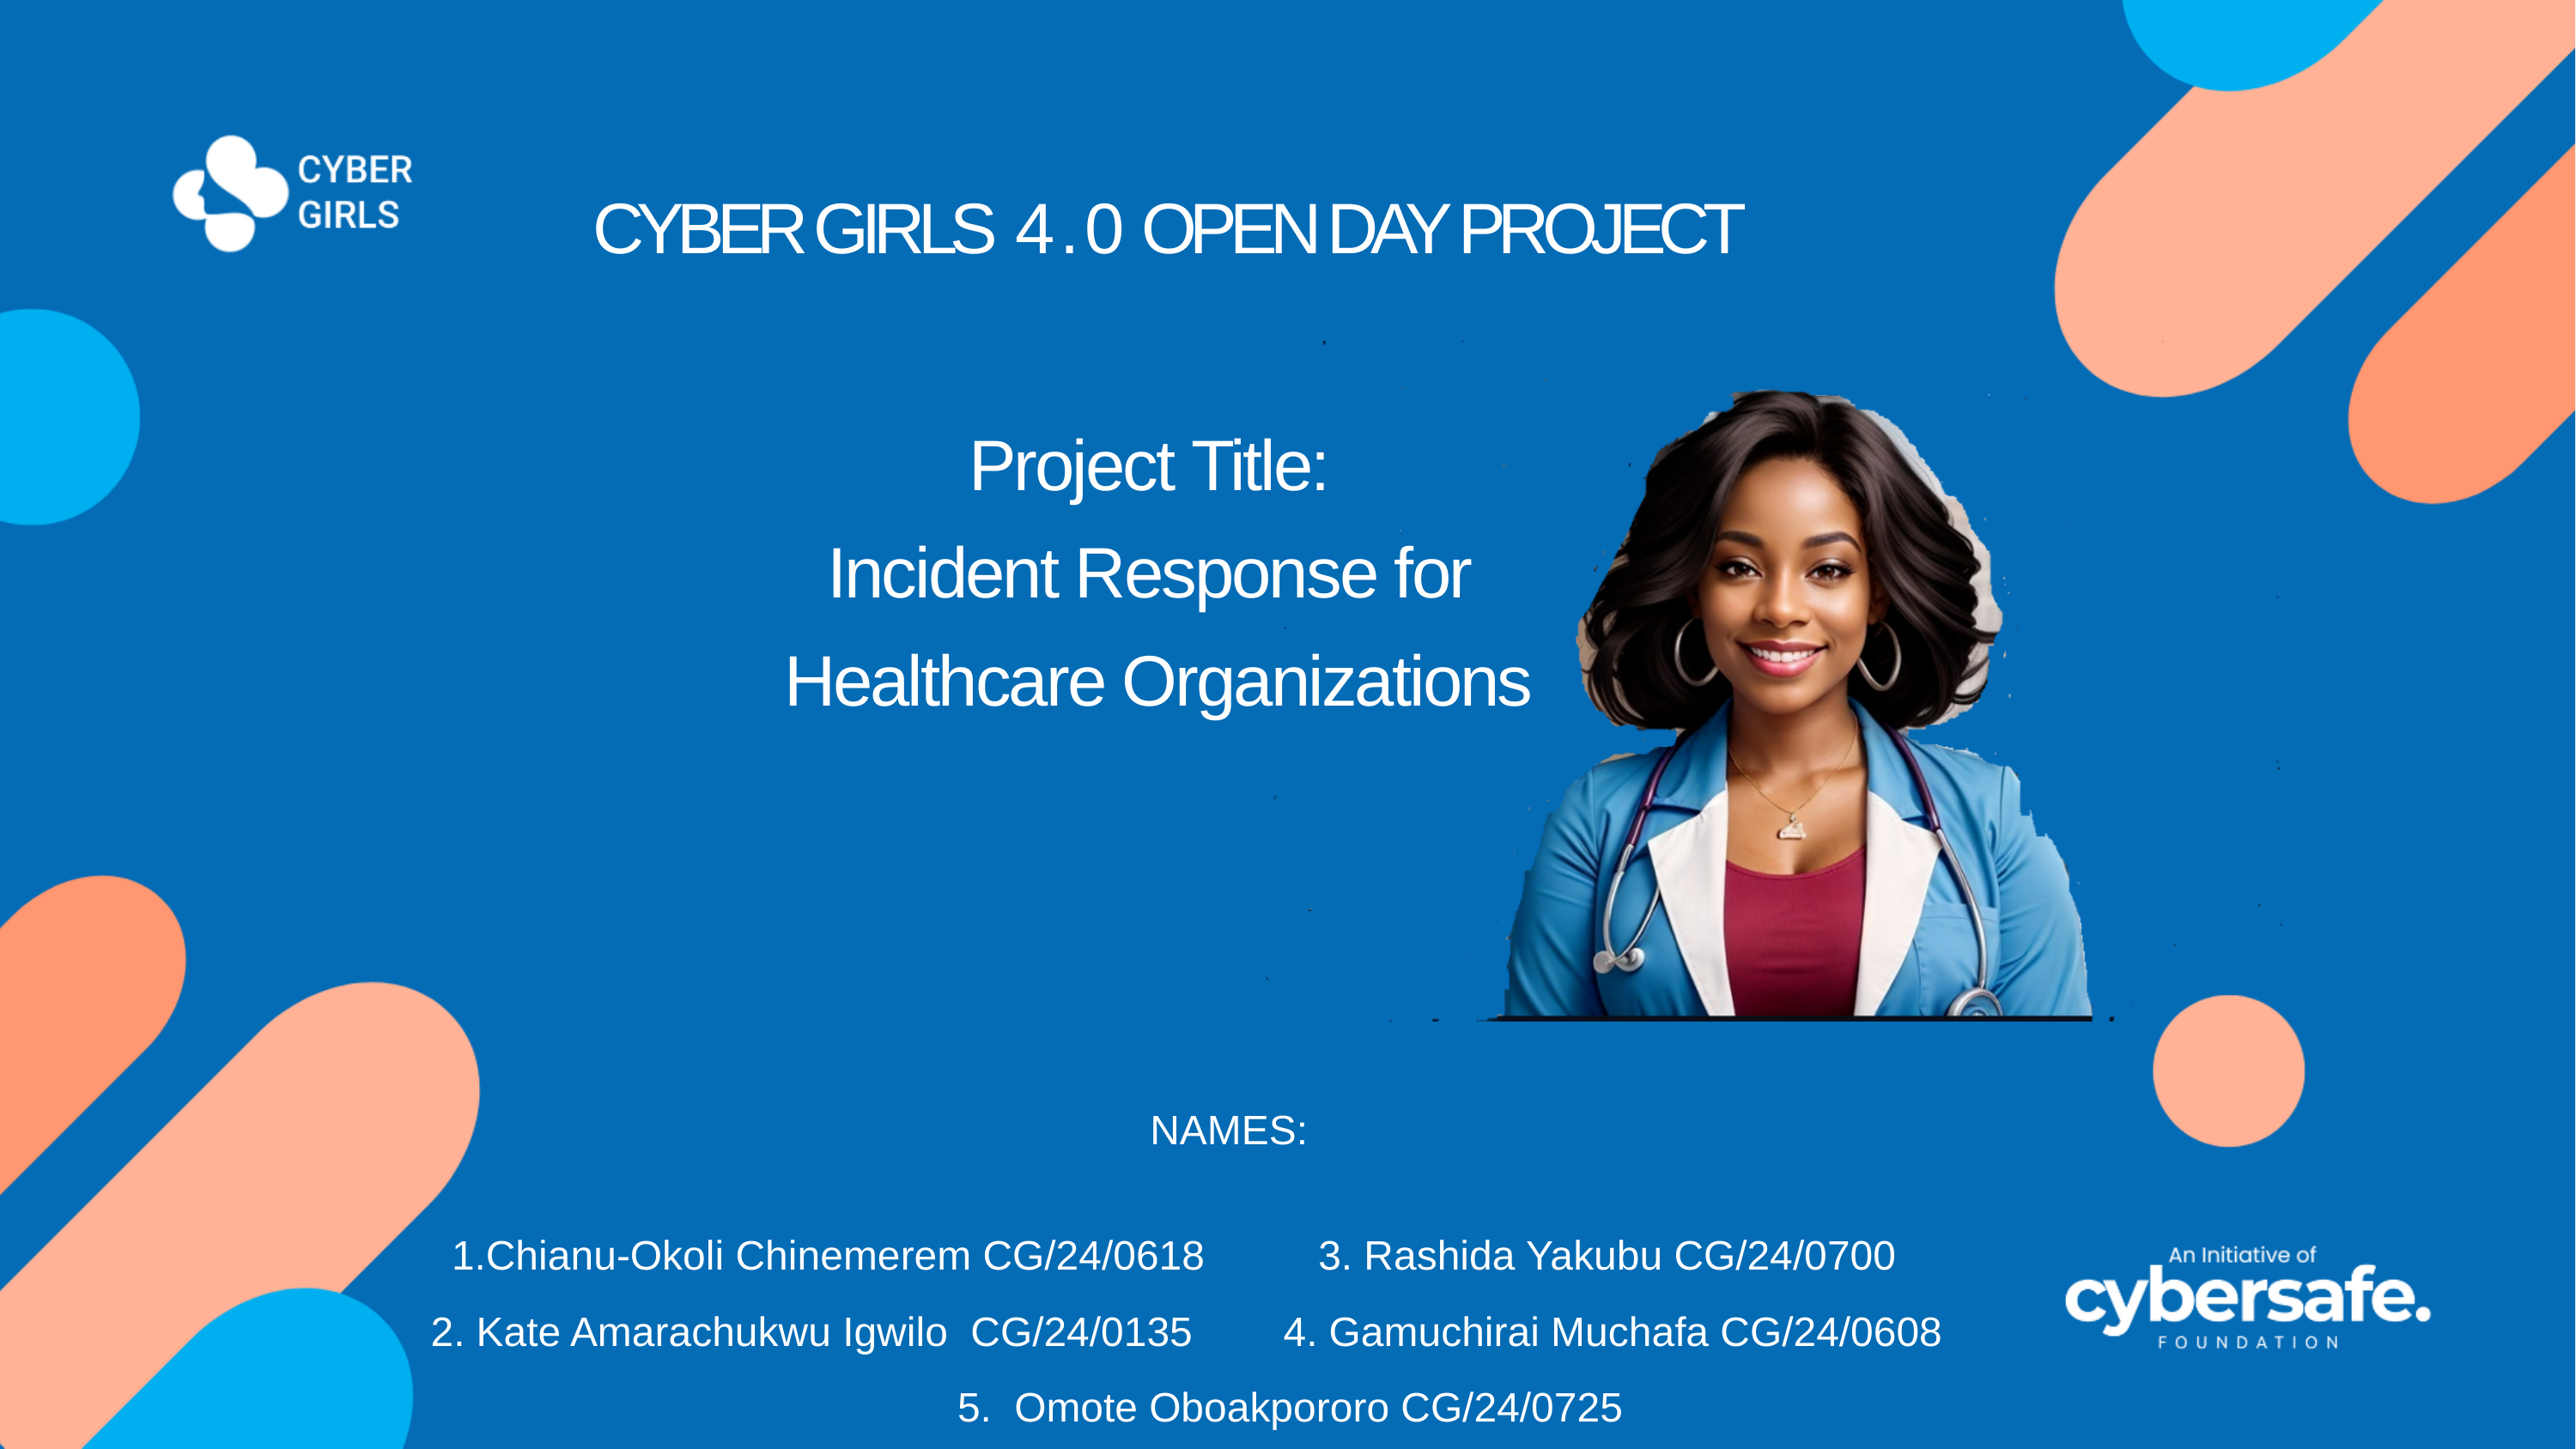

CYBER GIRLS  4 . 0  OPEN DAY PROJECT

Project Title:
Incident Response for
Healthcare Organizations

NAMES:

Chianu-Okoli Chinemerem CG/24/0618          3. Rashida Yakubu CG/24/0700
    2. Kate Amarachukwu Igwilo  CG/24/0135        4. Gamuchirai Muchafa CG/24/0608
    5.  Omote Oboakpororo CG/24/0725